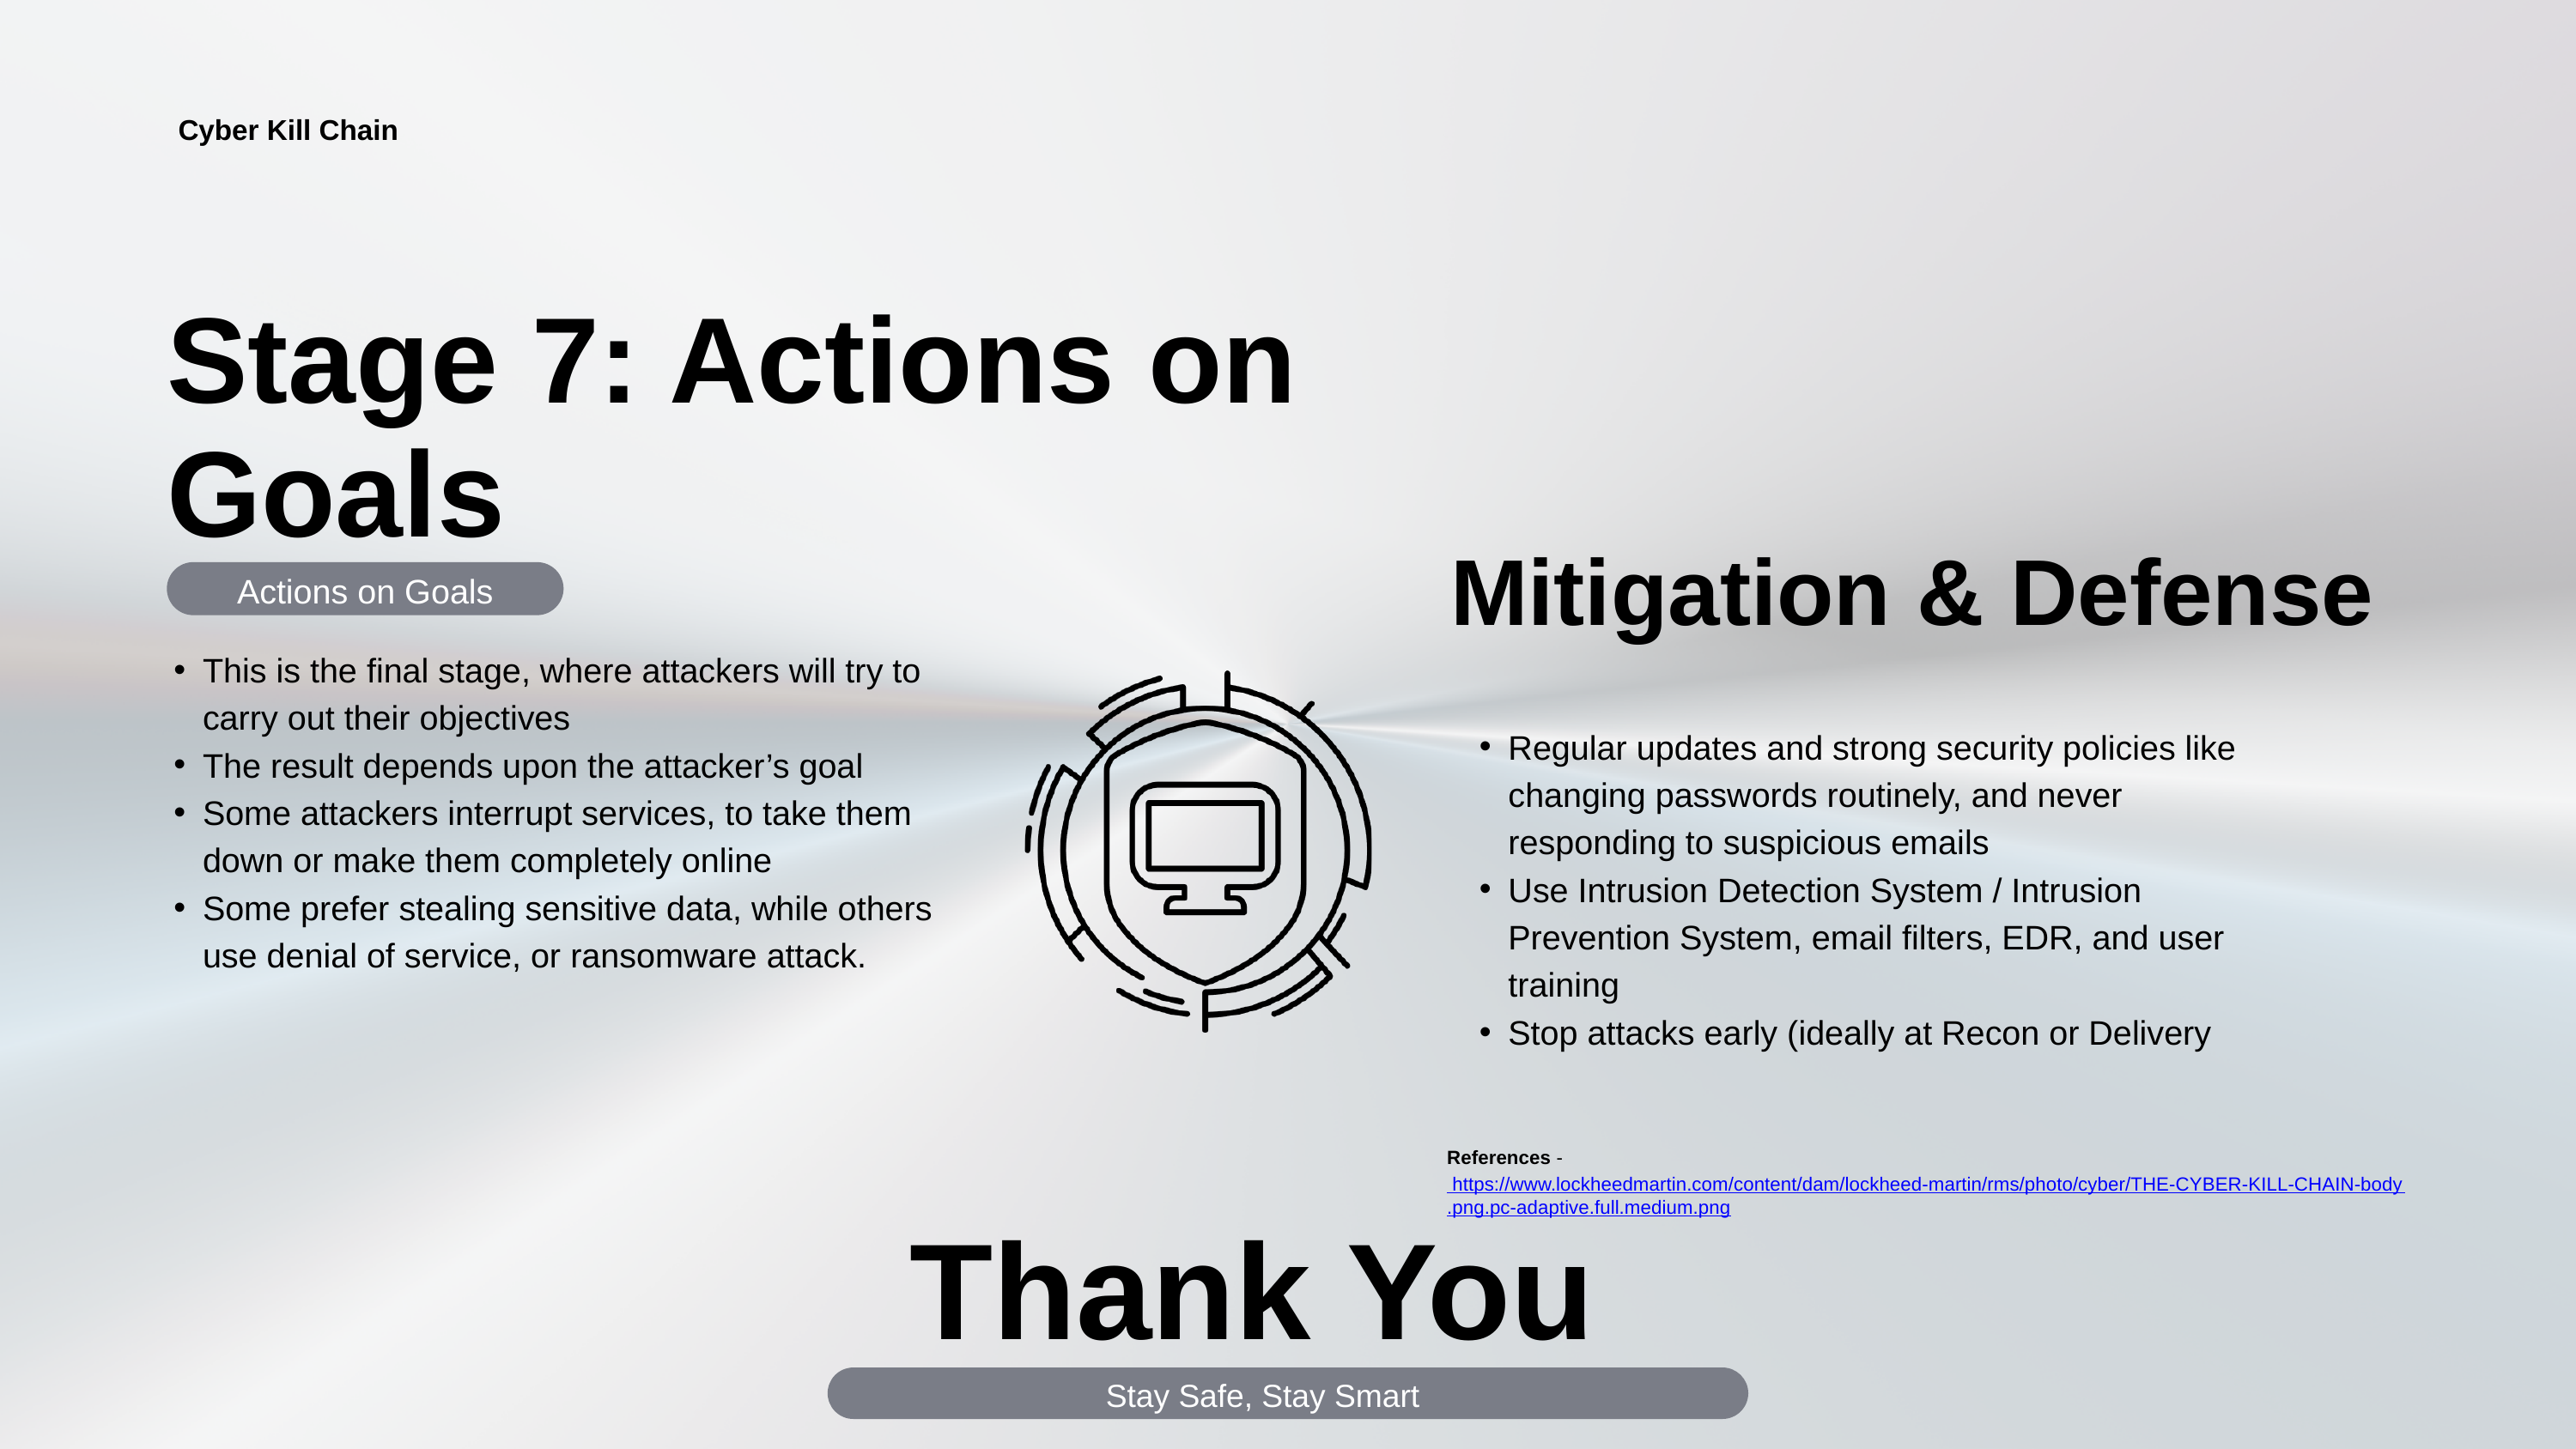

Cyber Kill Chain
Stage 7: Actions on Goals
Mitigation & Defense

Actions on Goals
This is the final stage, where attackers will try to carry out their objectives
The result depends upon the attacker’s goal
Some attackers interrupt services, to take them down or make them completely online
Some prefer stealing sensitive data, while others use denial of service, or ransomware attack.

Regular updates and strong security policies like changing passwords routinely, and never responding to suspicious emails
Use Intrusion Detection System / Intrusion Prevention System, email filters, EDR, and user training
Stop attacks early (ideally at Recon or Delivery
References - https://www.lockheedmartin.com/content/dam/lockheed-martin/rms/photo/cyber/THE-CYBER-KILL-CHAIN-body.png.pc-adaptive.full.medium.png
Thank You

Stay Safe, Stay Smart